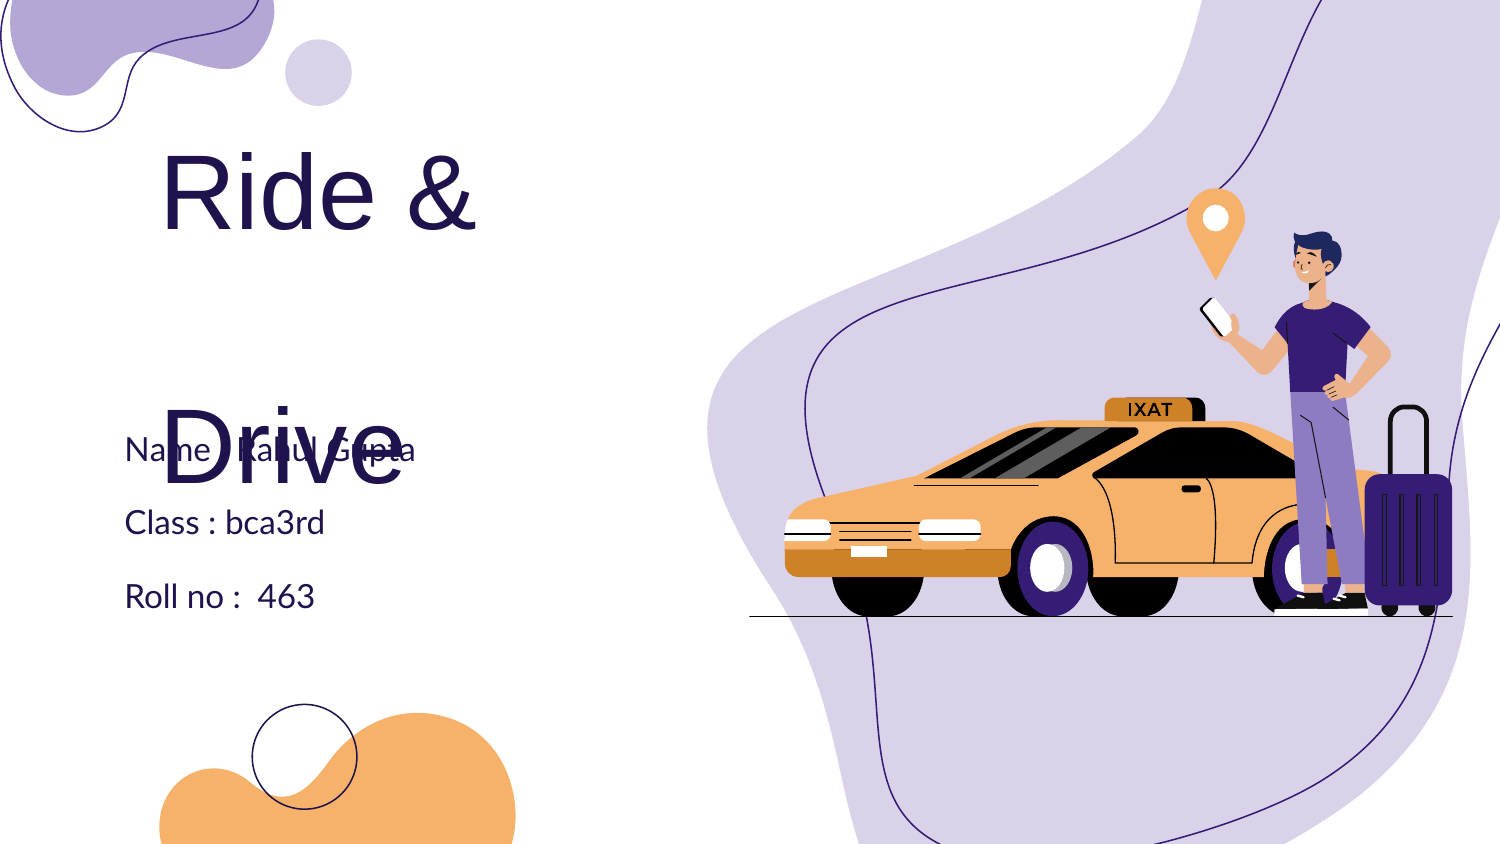

# Ride & Drive

Name : Rahul Gupta
Class : bca3rd
Roll no :  463